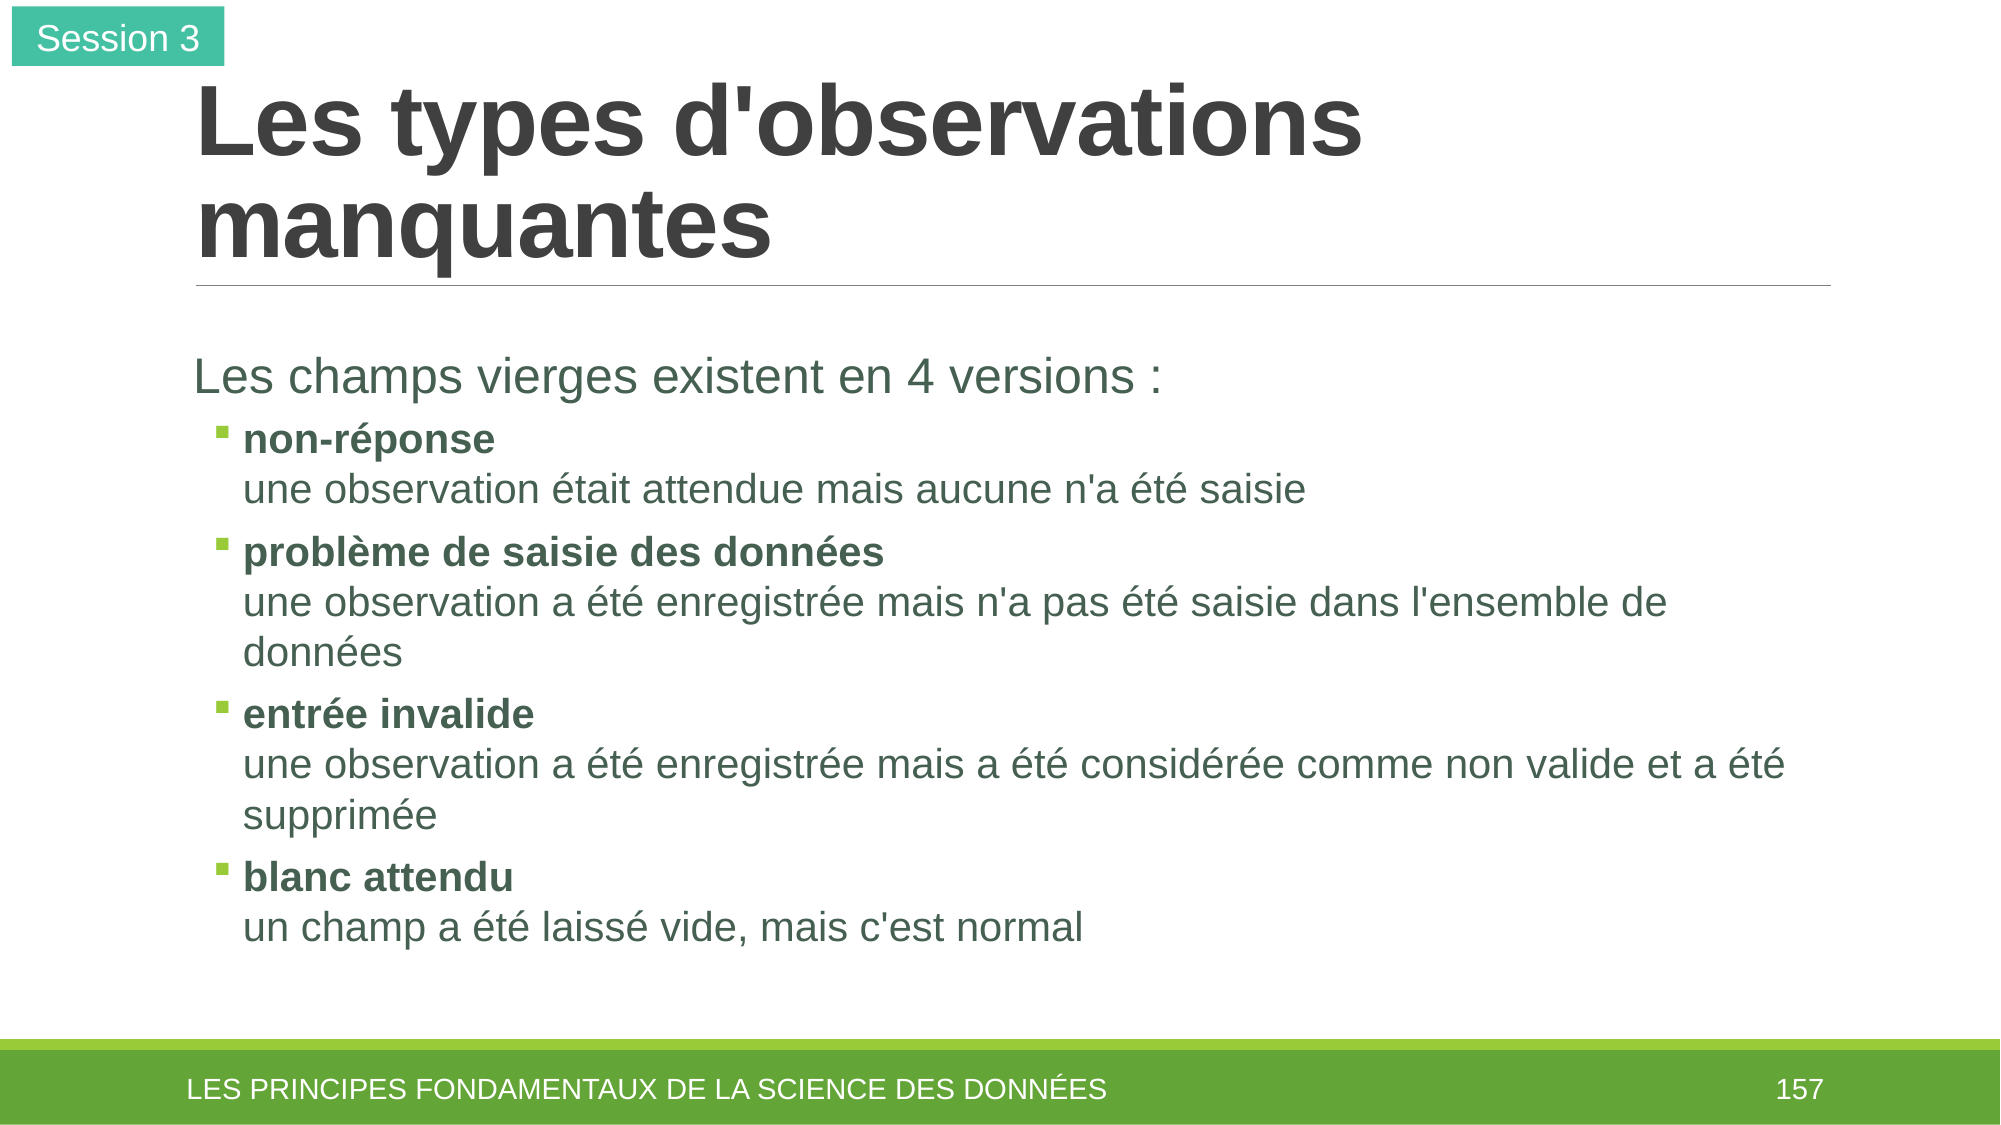

Session 3
# Les types d'observations manquantes
 Les champs vierges existent en 4 versions :
non-réponse
une observation était attendue mais aucune n'a été saisie
problème de saisie des données
une observation a été enregistrée mais n'a pas été saisie dans l'ensemble de données
entrée invalide
une observation a été enregistrée mais a été considérée comme non valide et a été supprimée
blanc attendu
un champ a été laissé vide, mais c'est normal
LES PRINCIPES FONDAMENTAUX DE LA SCIENCE DES DONNÉES
157